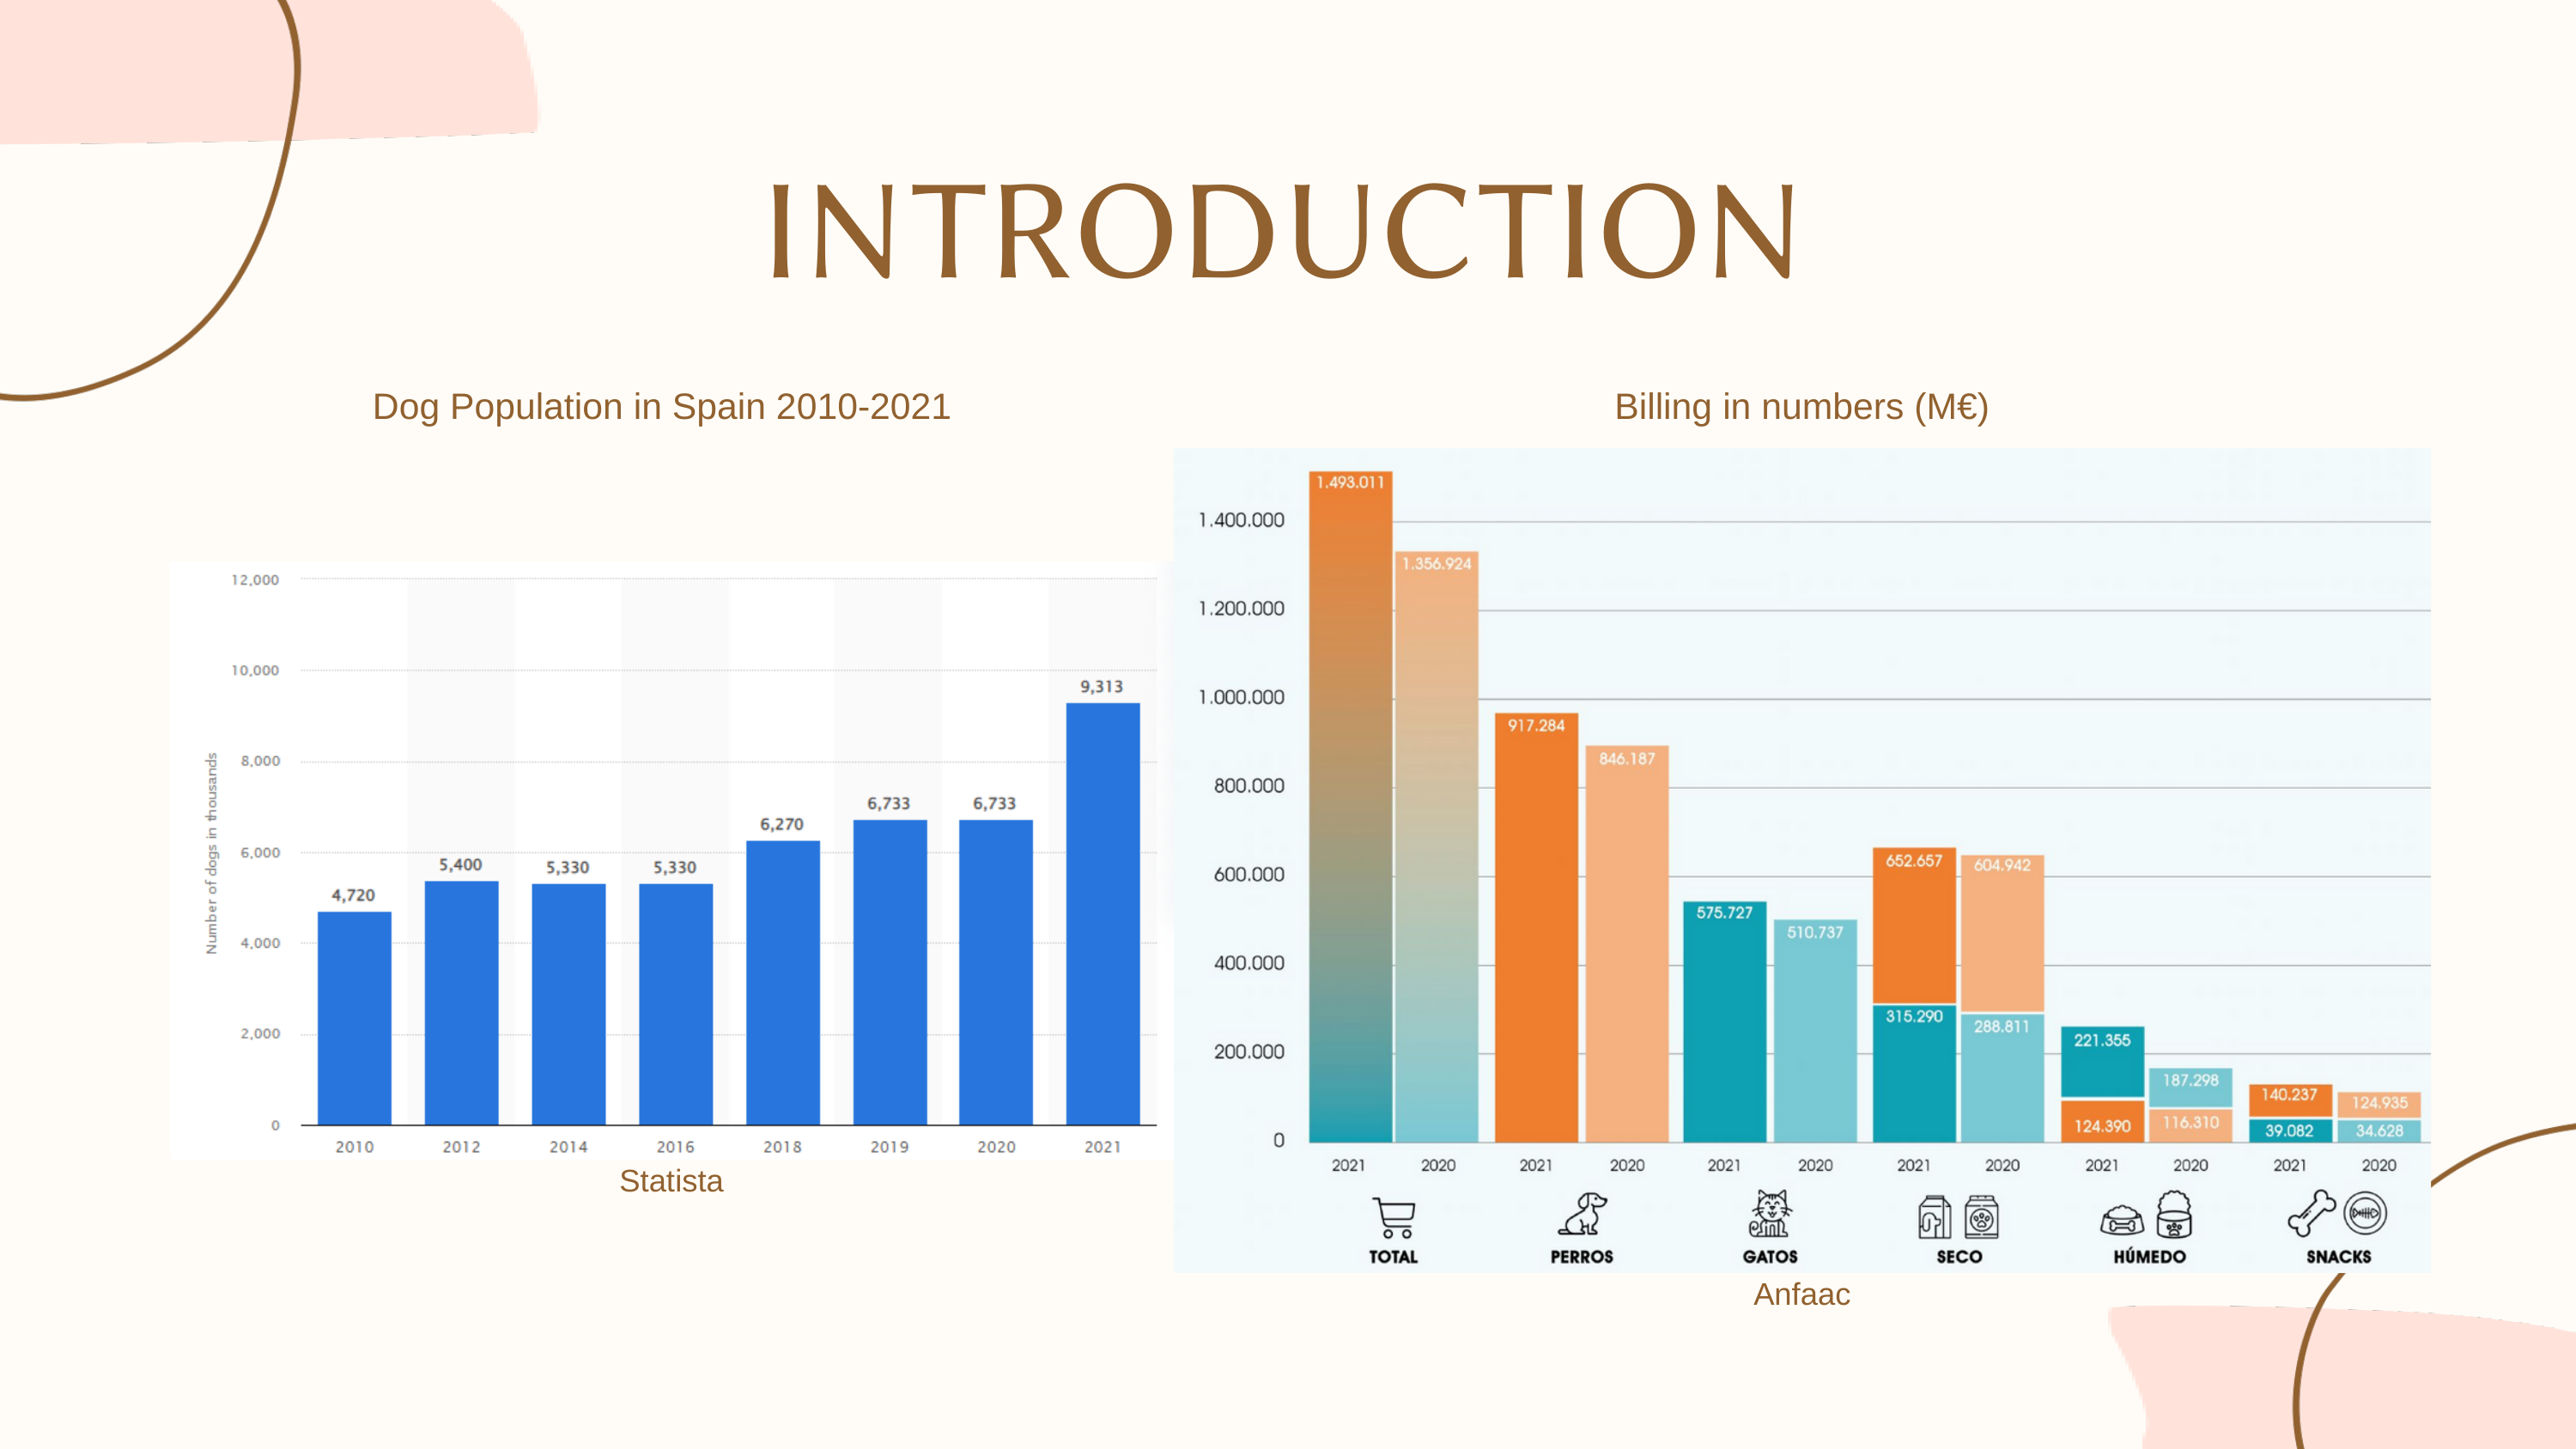

INTRODUCTION
Dog Population in Spain 2010-2021
Billing in numbers (M€)

Statista
Anfaac